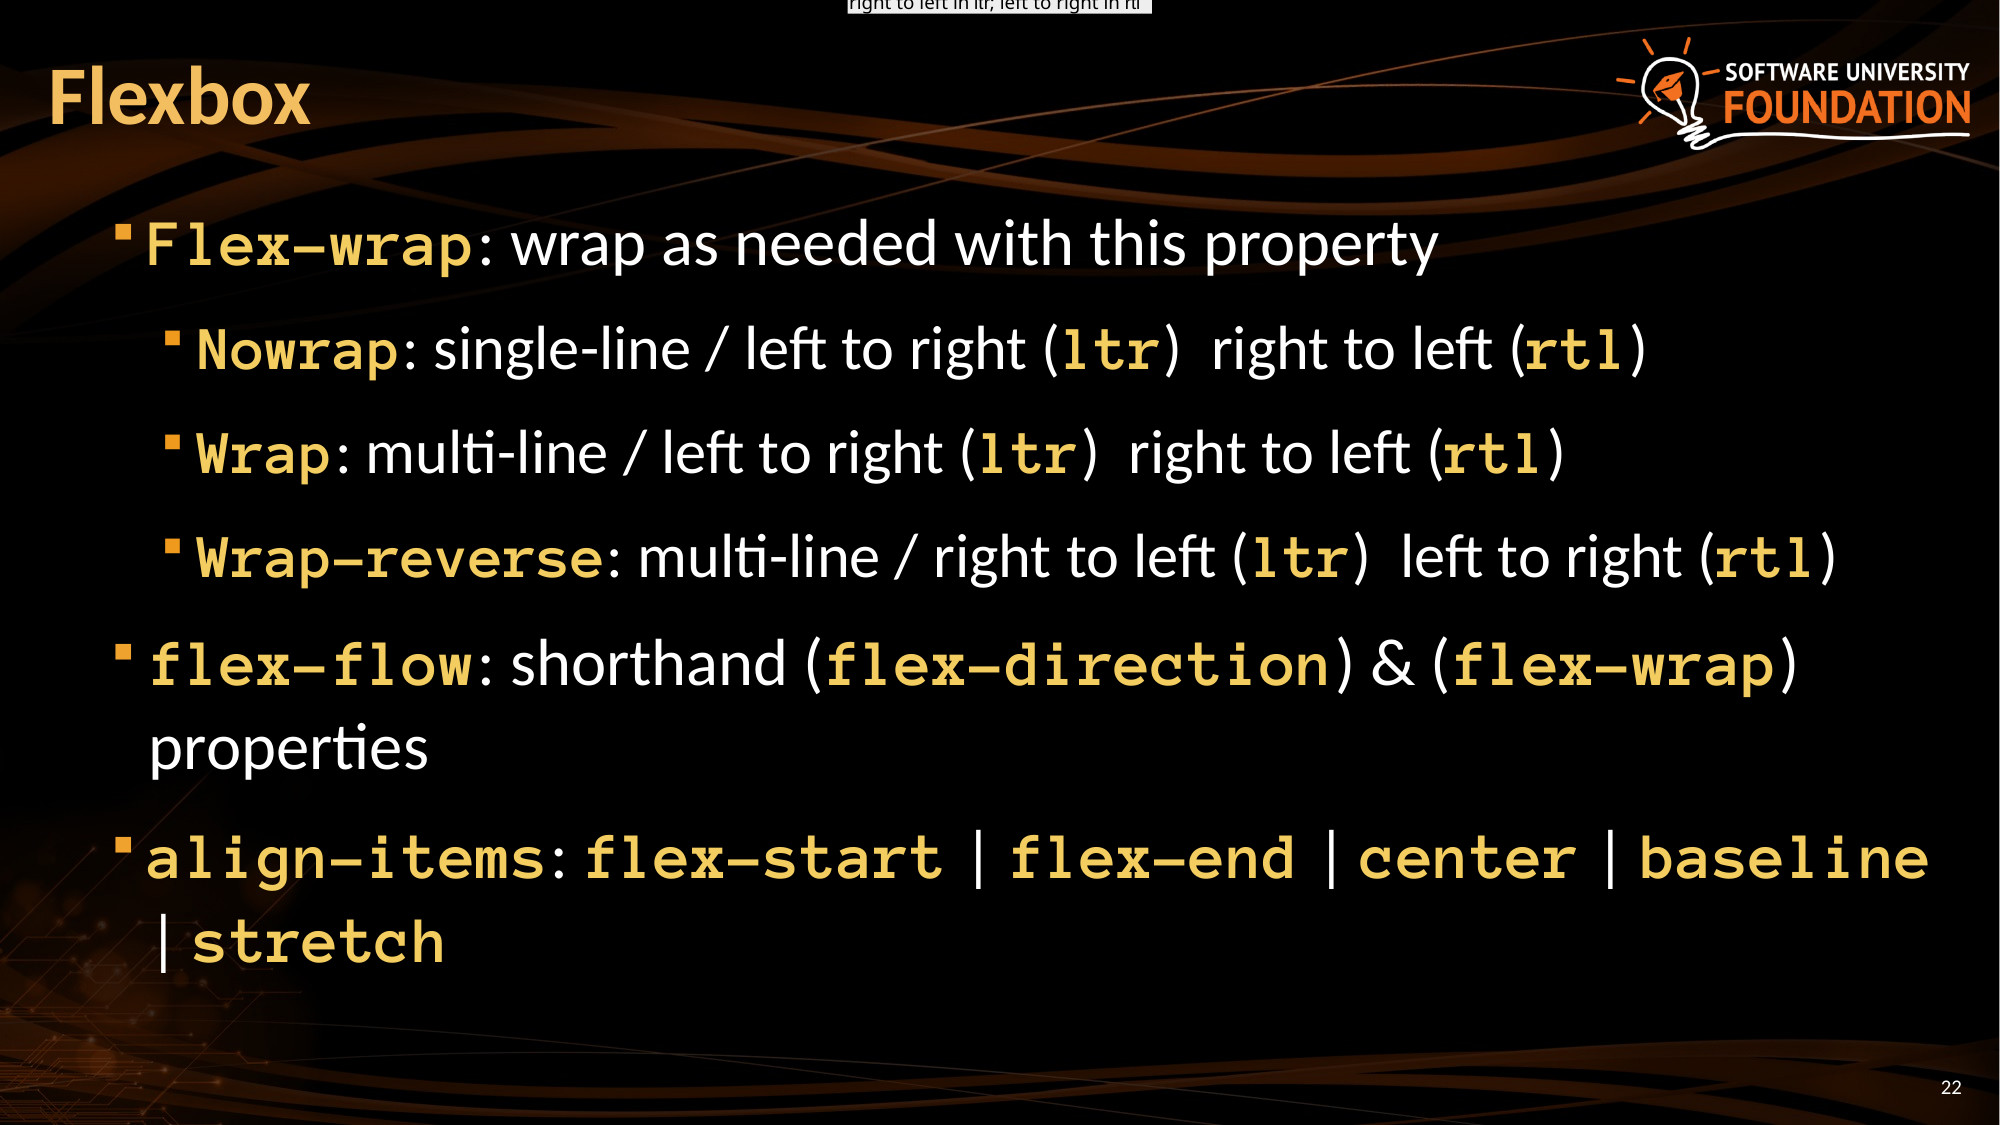

right to left in ltr; left to right in rtl
# Flexbox
Flex-wrap: wrap as needed with this property
Nowrap: single-line / left to right (ltr)  right to left (rtl)
Wrap: multi-line / left to right (ltr)  right to left (rtl)
Wrap-reverse: multi-line / right to left (ltr)  left to right (rtl)
flex-flow: shorthand (flex-direction) & (flex-wrap) properties
align-items: flex-start | flex-end | center | baseline | stretch

22